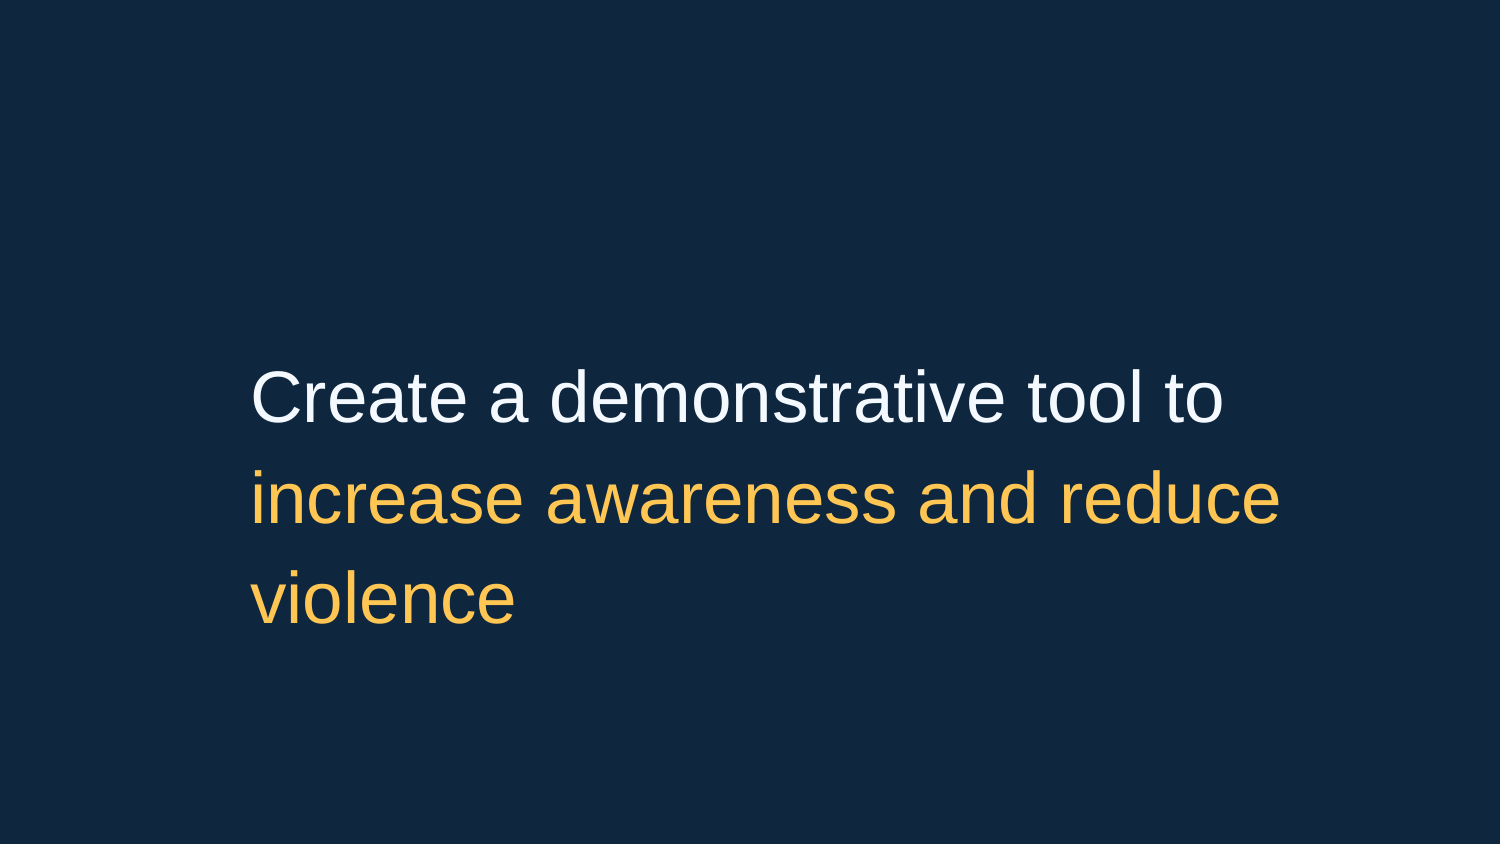

# Create a demonstrative tool to
increase awareness and reduce violence